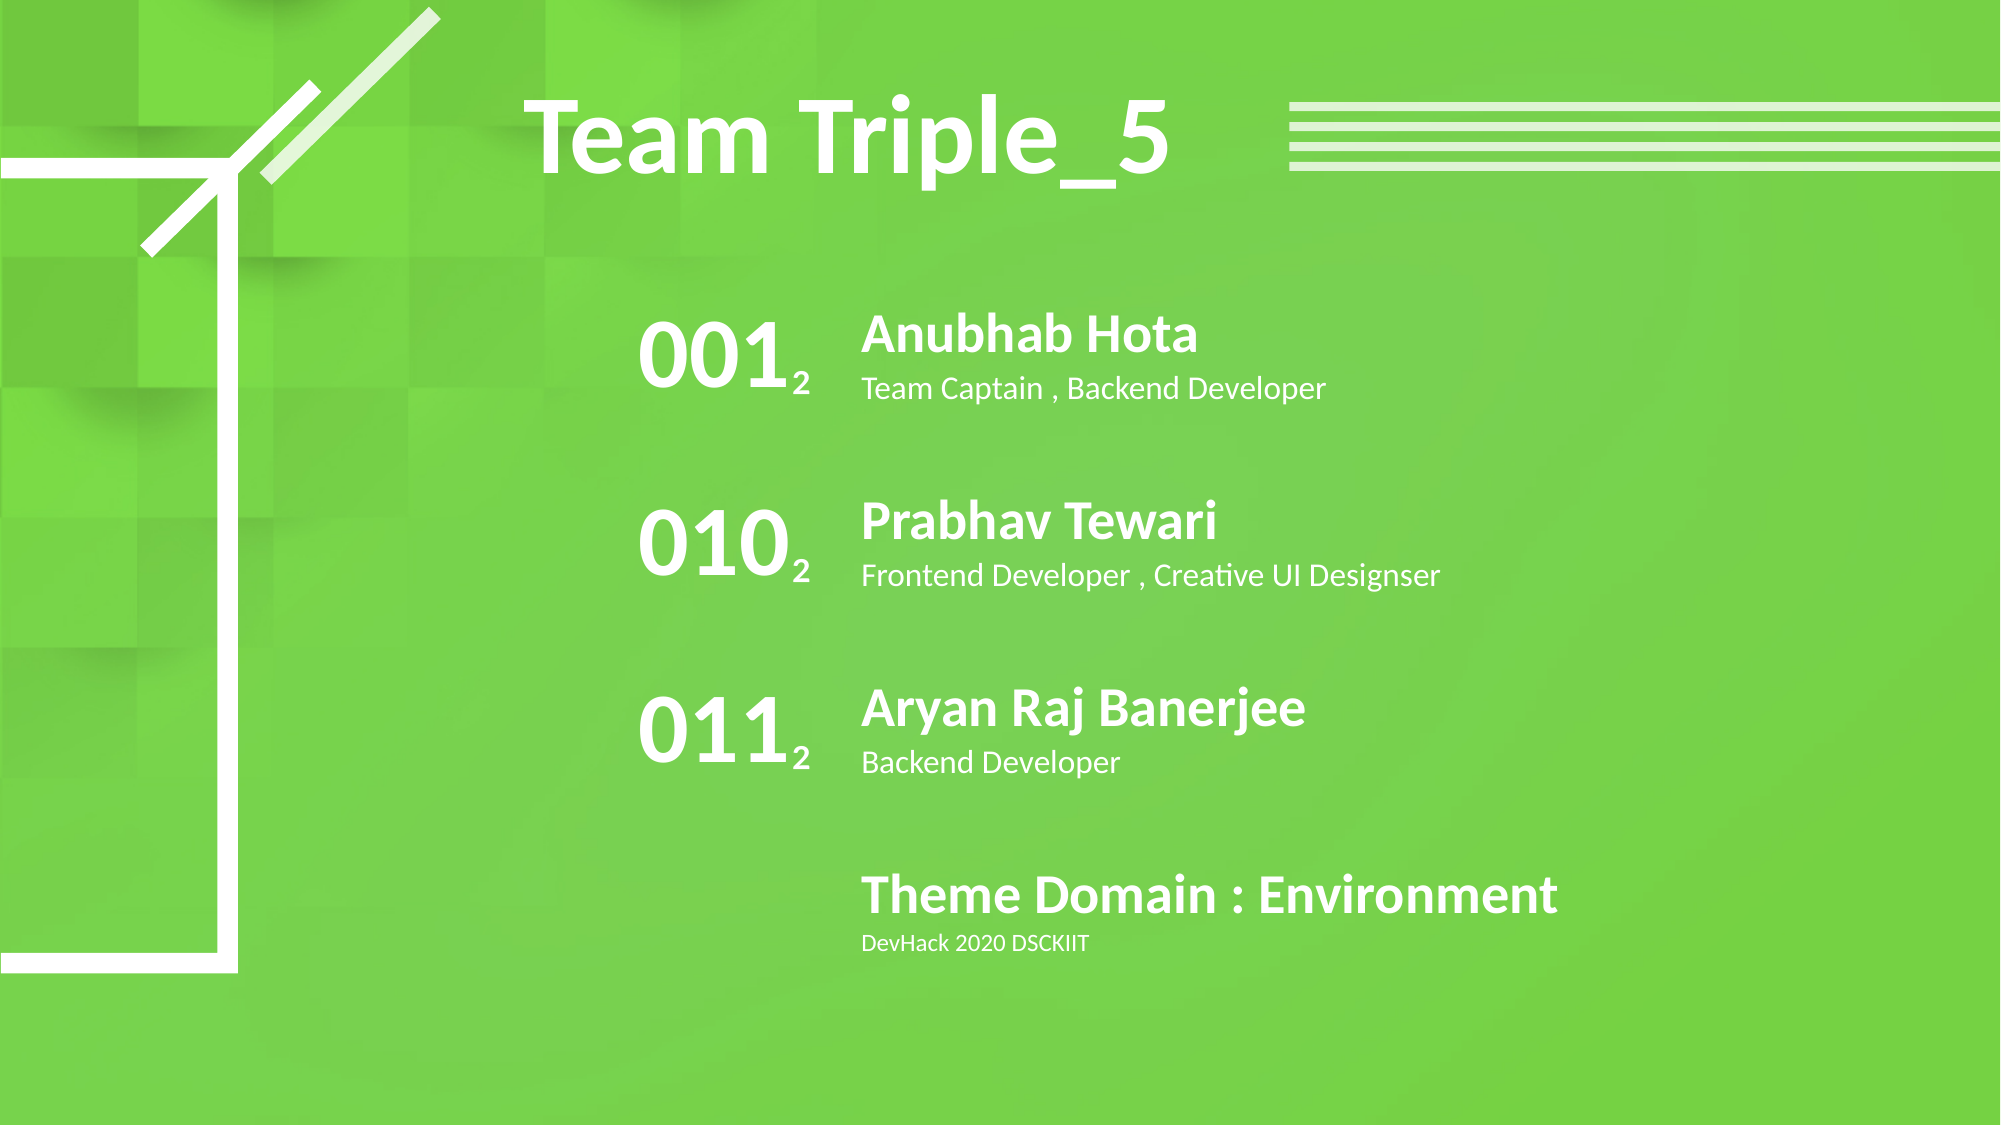

Team Triple_5

001₂
Anubhab Hota
Team Captain , Backend Developer

010₂
Prabhav Tewari
Frontend Developer , Creative UI Designser
011₂
Aryan Raj Banerjee
Backend Developer
Theme Domain : Environment
DevHack 2020 DSCKIIT